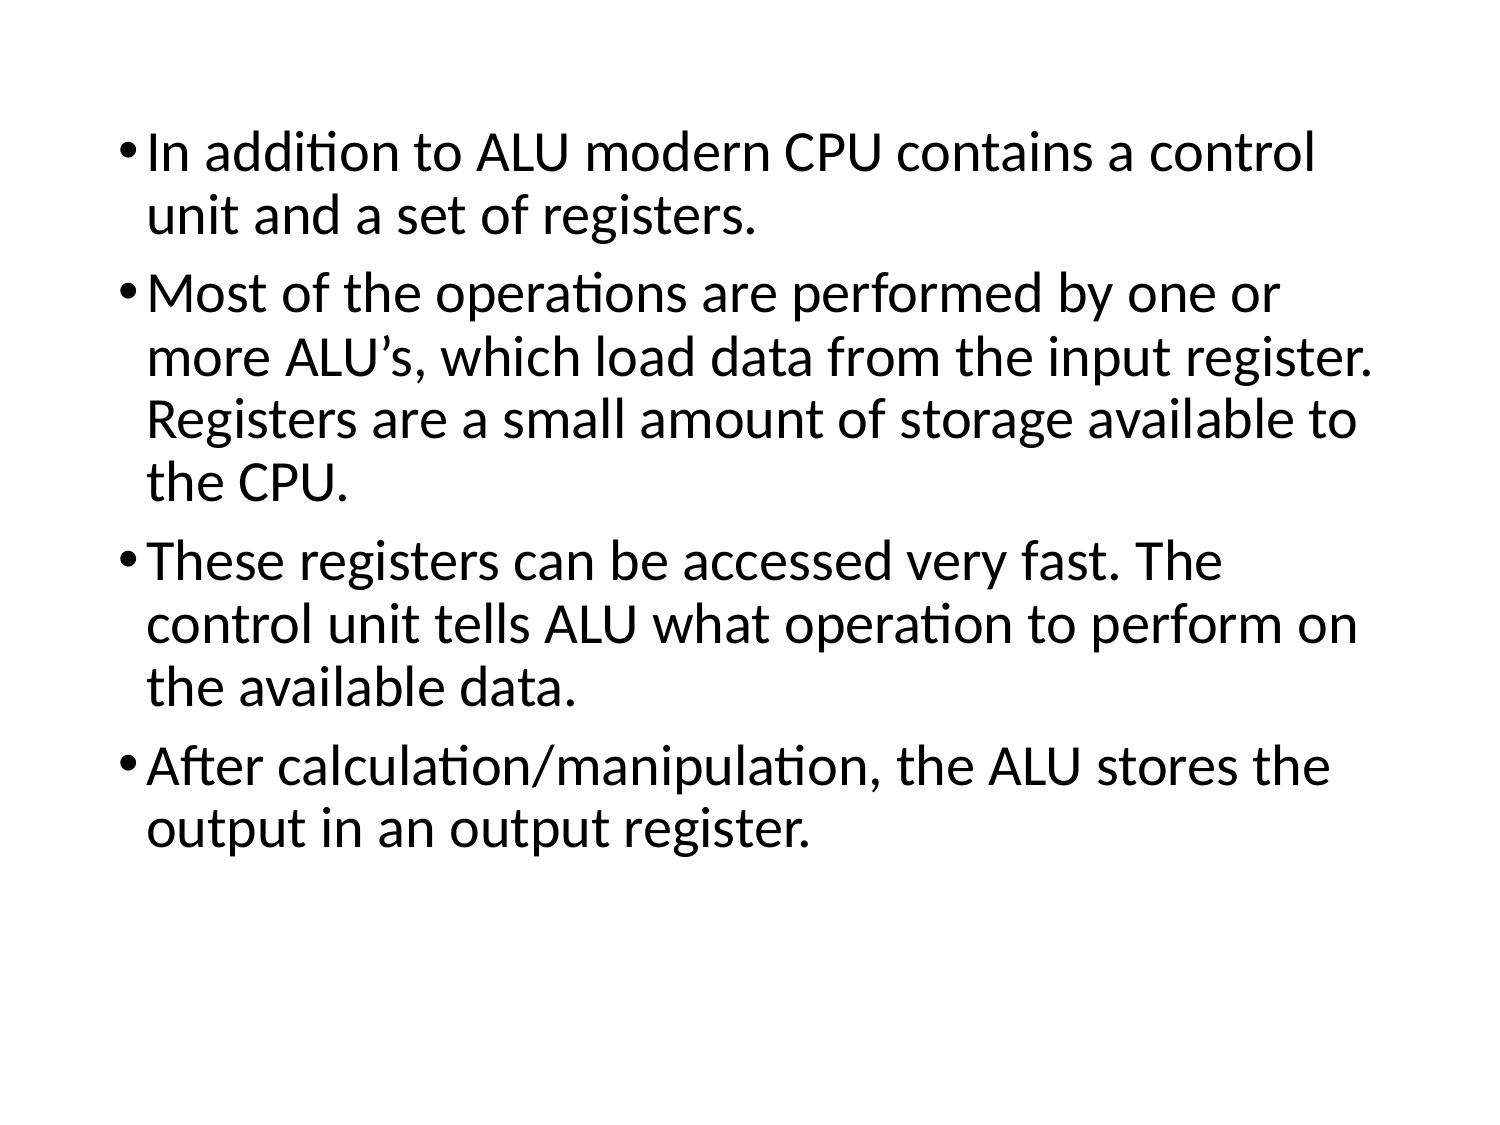

In addition to ALU modern CPU contains a control unit and a set of registers.
Most of the operations are performed by one or more ALU’s, which load data from the input register. Registers are a small amount of storage available to the CPU.
These registers can be accessed very fast. The control unit tells ALU what operation to perform on the available data.
After calculation/manipulation, the ALU stores the output in an output register.